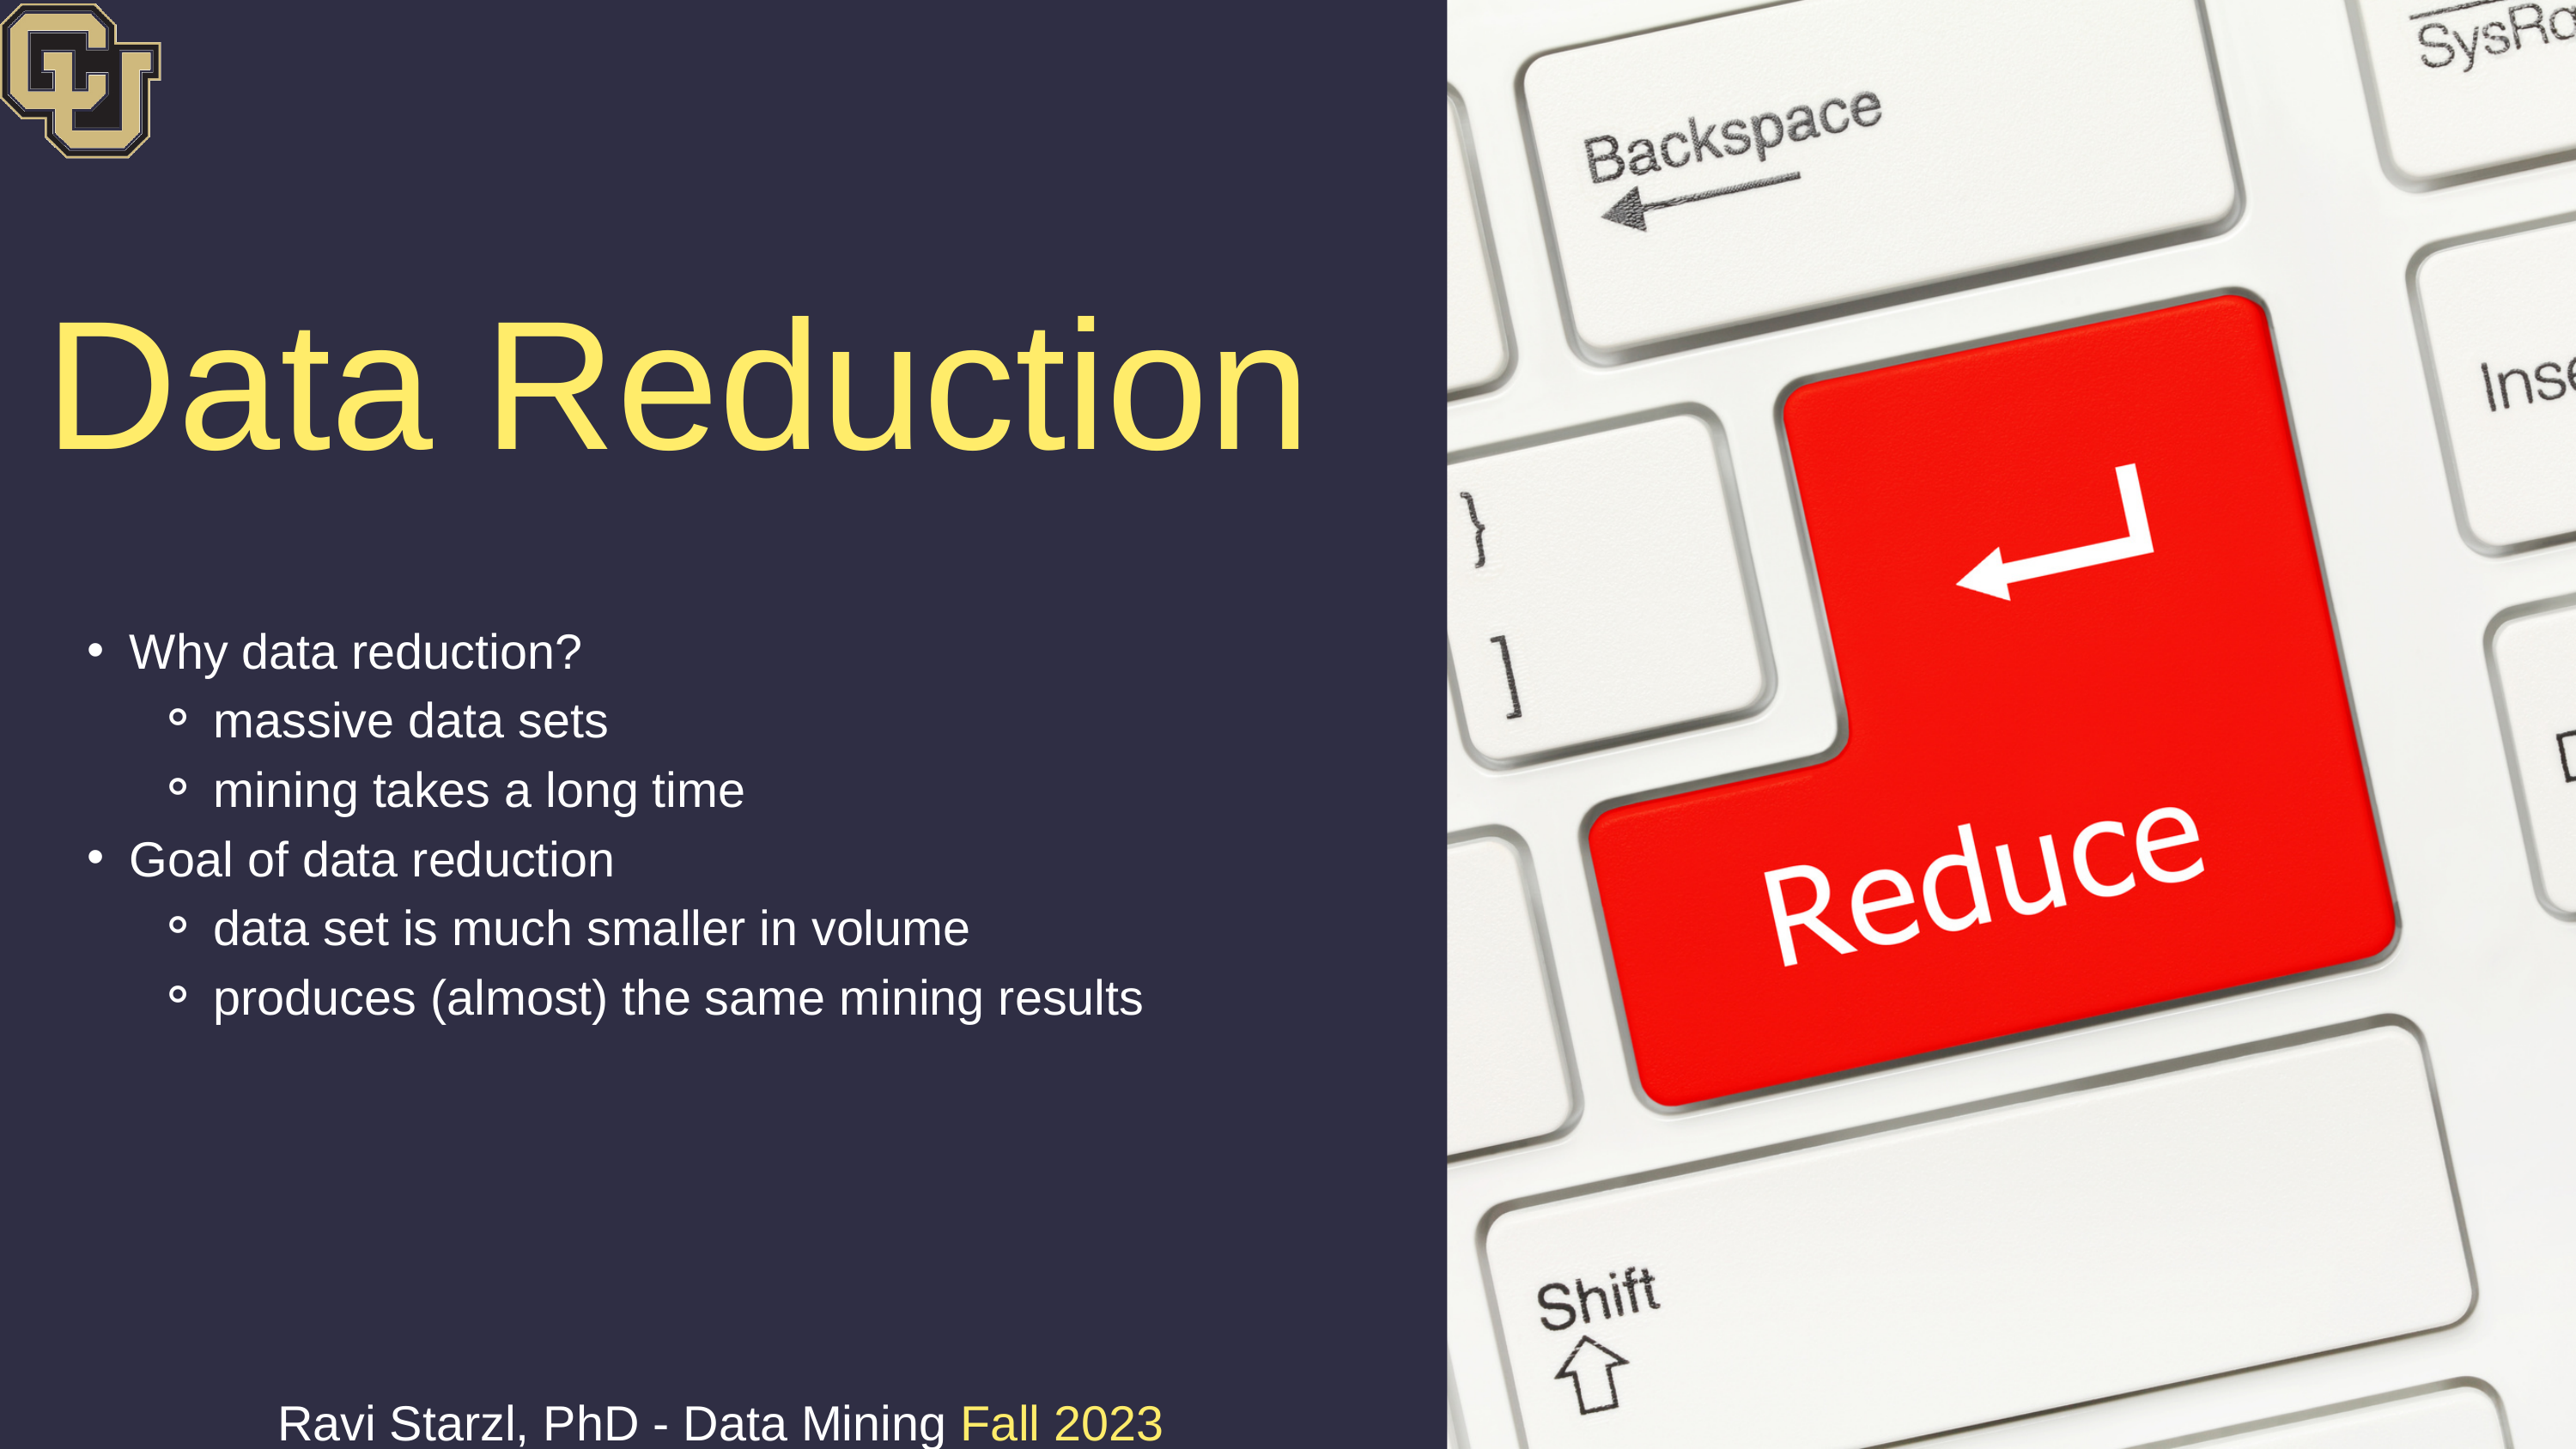

Data Reduction
Why data reduction?
massive data sets
mining takes a long time
Goal of data reduction
data set is much smaller in volume
produces (almost) the same mining results
Ravi Starzl, PhD - Data Mining Fall 2023